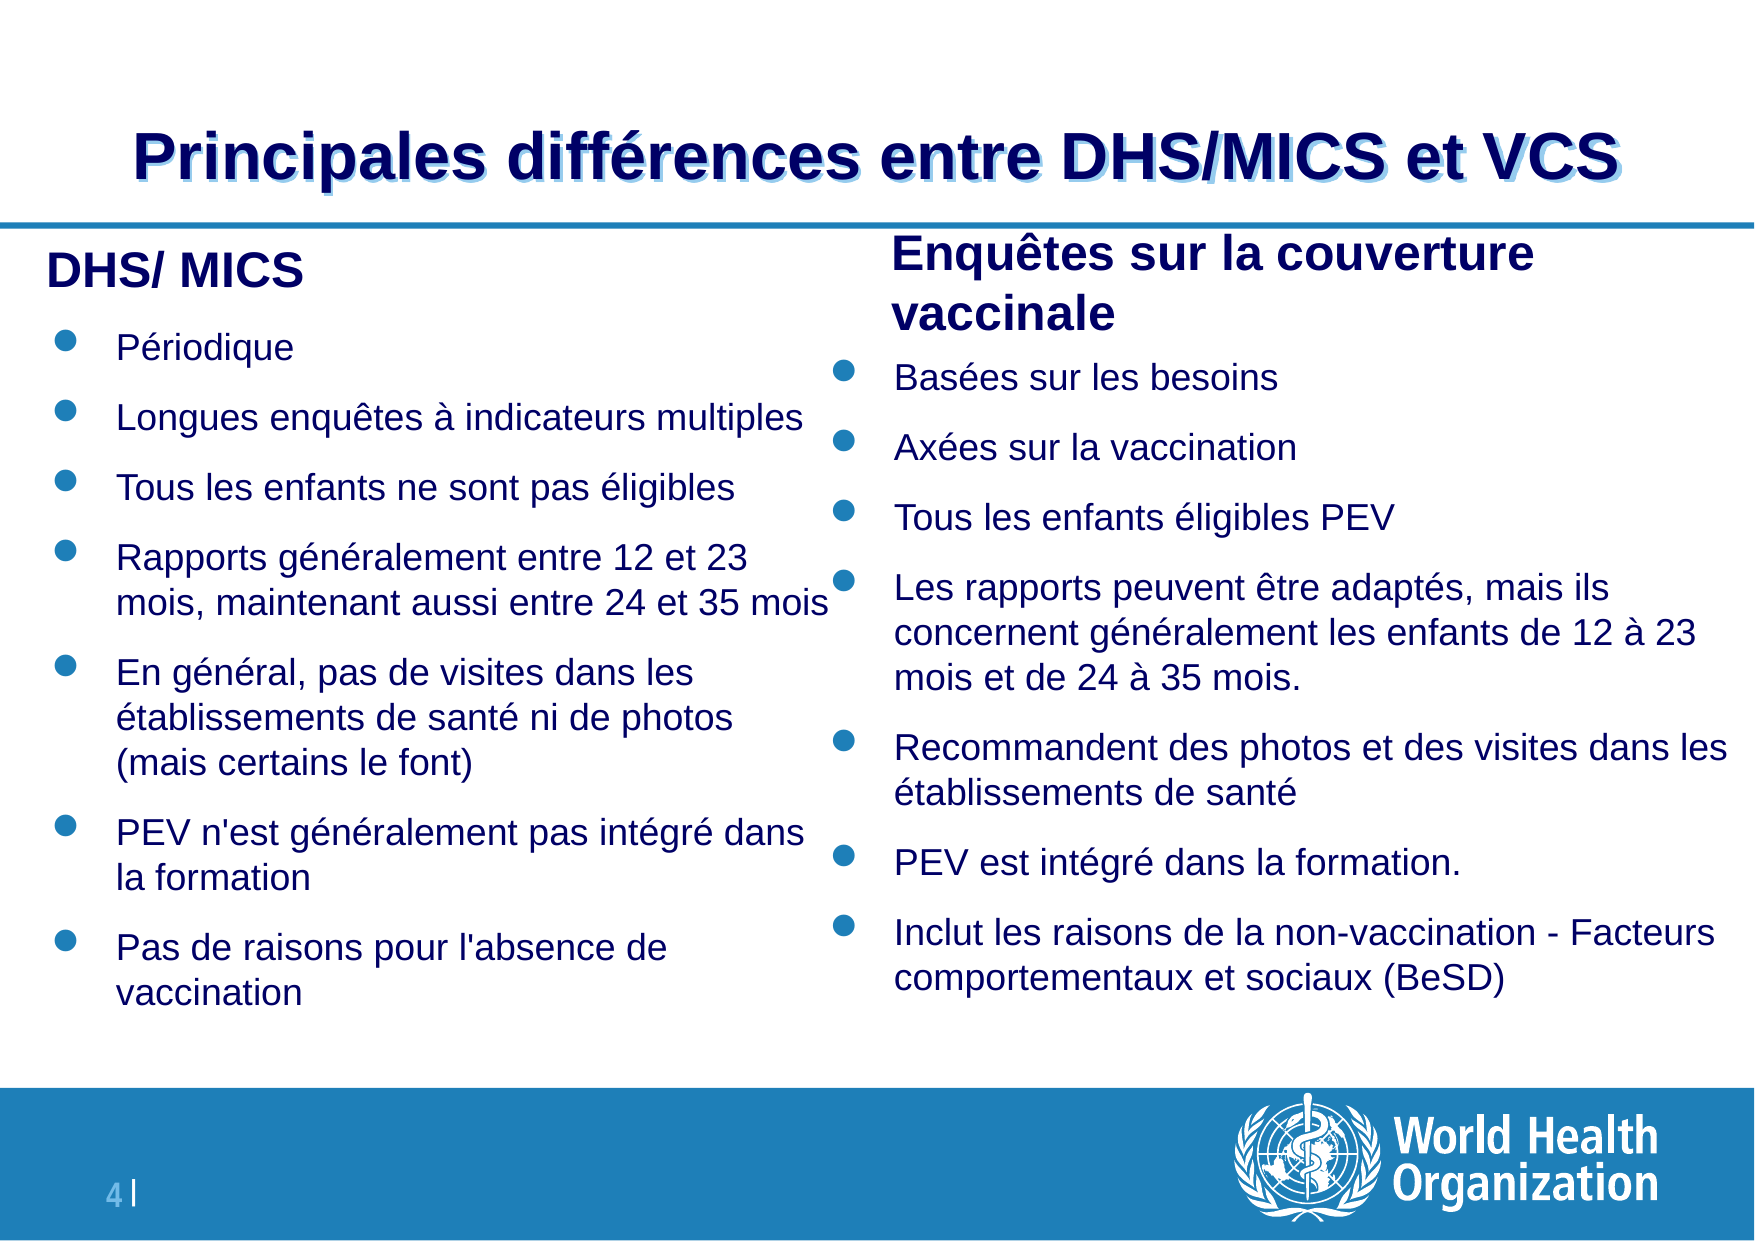

# Principales différences entre DHS/MICS et VCS
DHS/ MICS
Enquêtes sur la couverture vaccinale
Périodique
Longues enquêtes à indicateurs multiples
Tous les enfants ne sont pas éligibles
Rapports généralement entre 12 et 23 mois, maintenant aussi entre 24 et 35 mois
En général, pas de visites dans les établissements de santé ni de photos (mais certains le font)
PEV n'est généralement pas intégré dans la formation
Pas de raisons pour l'absence de vaccination
Basées sur les besoins
Axées sur la vaccination
Tous les enfants éligibles PEV
Les rapports peuvent être adaptés, mais ils concernent généralement les enfants de 12 à 23 mois et de 24 à 35 mois.
Recommandent des photos et des visites dans les établissements de santé
PEV est intégré dans la formation.
Inclut les raisons de la non-vaccination - Facteurs comportementaux et sociaux (BeSD)